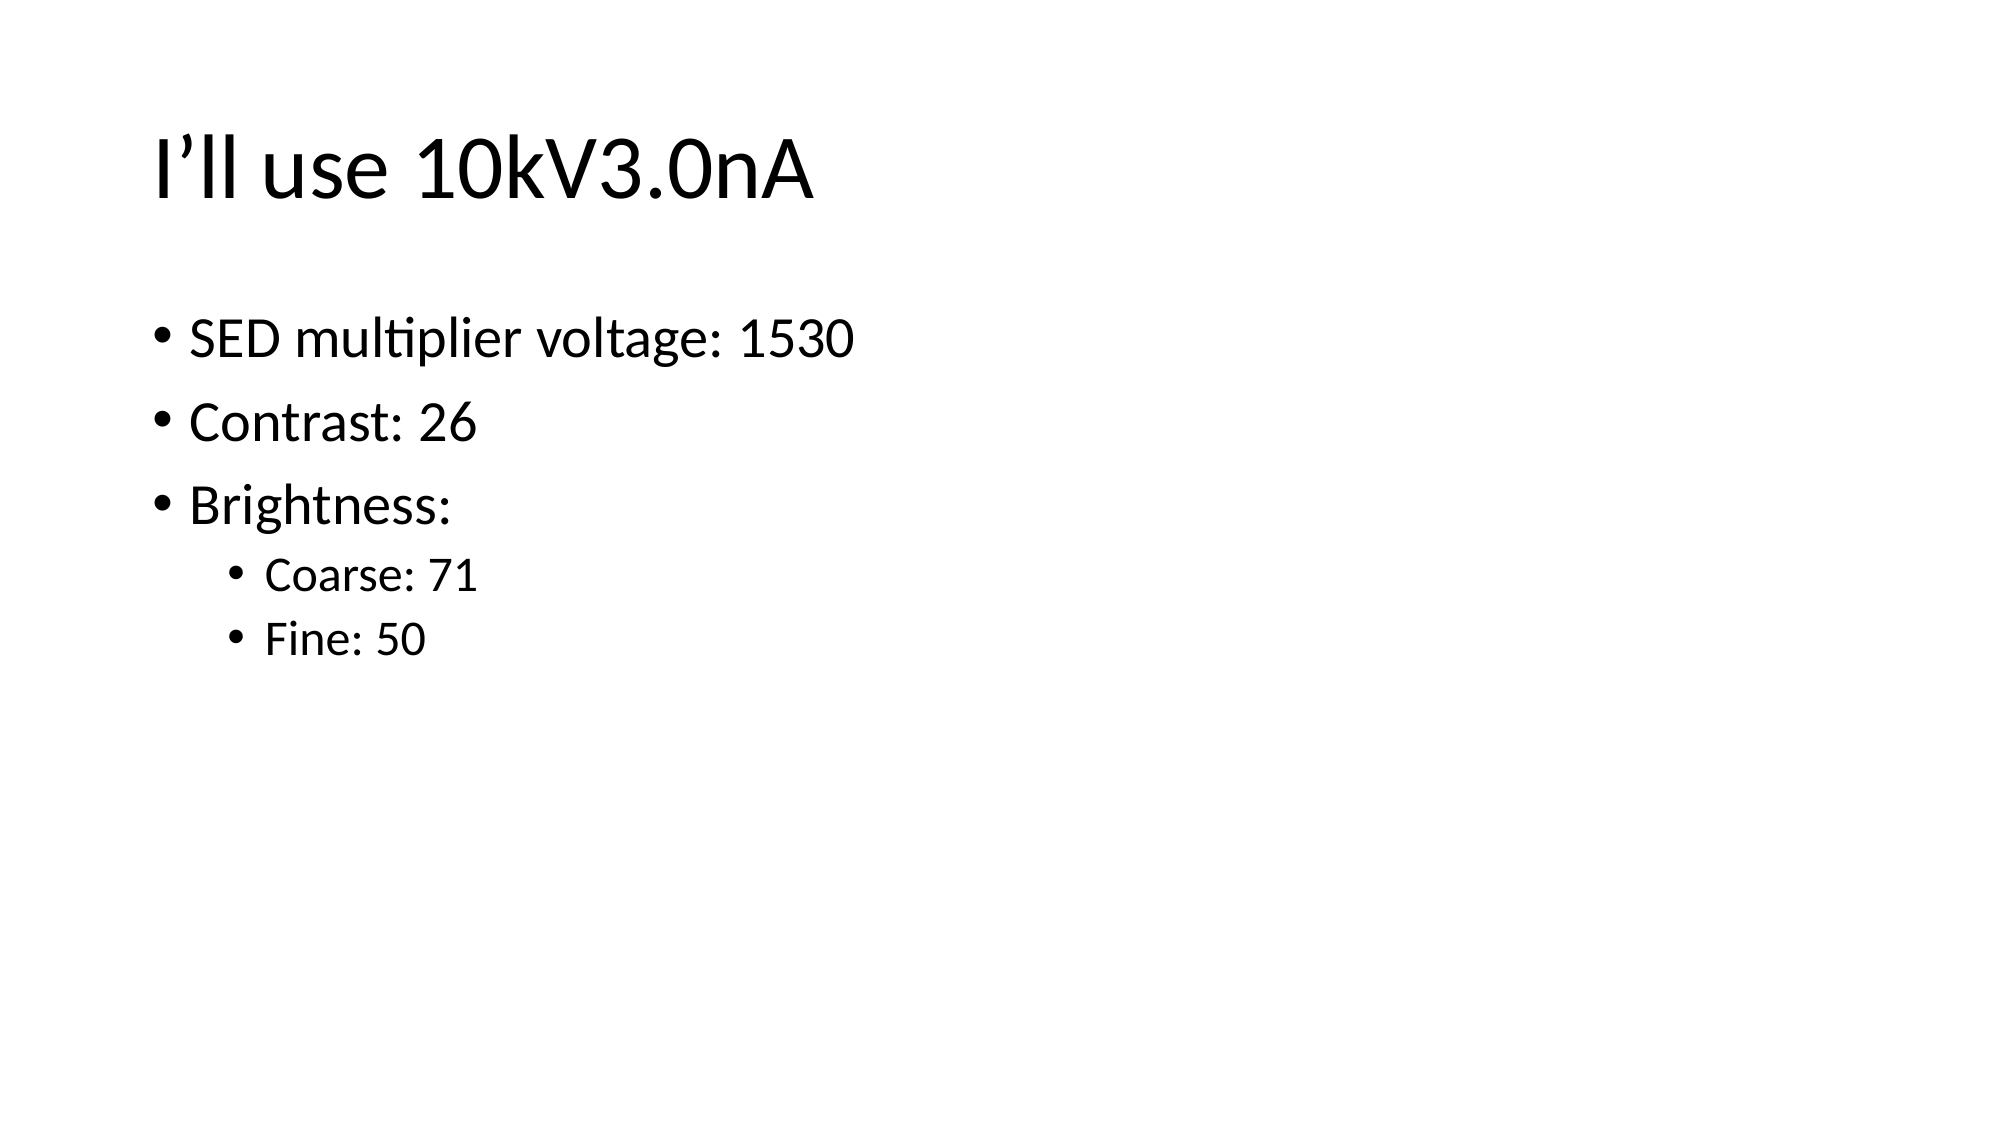

# I’ll use 10kV3.0nA
SED multiplier voltage: 1530
Contrast: 26
Brightness:
Coarse: 71
Fine: 50